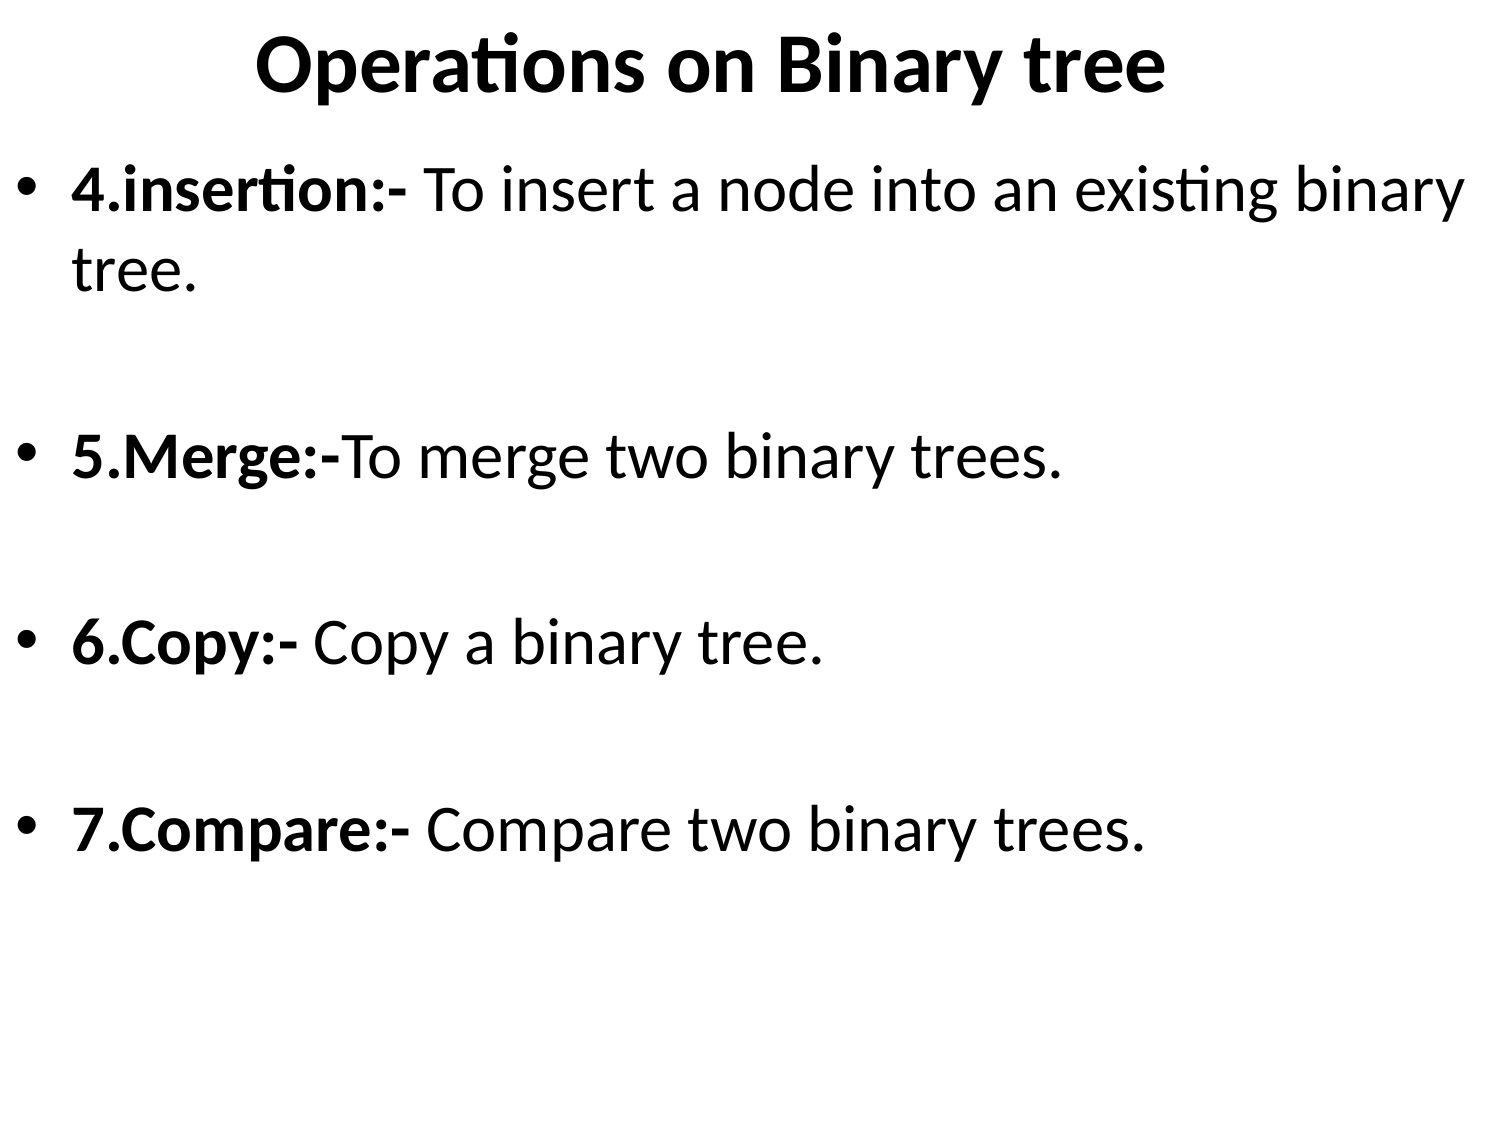

# Operations on Binary tree
4.insertion:- To insert a node into an existing binary tree.

5.Merge:-To merge two binary trees.

6.Copy:- Copy a binary tree.

7.Compare:- Compare two binary trees.